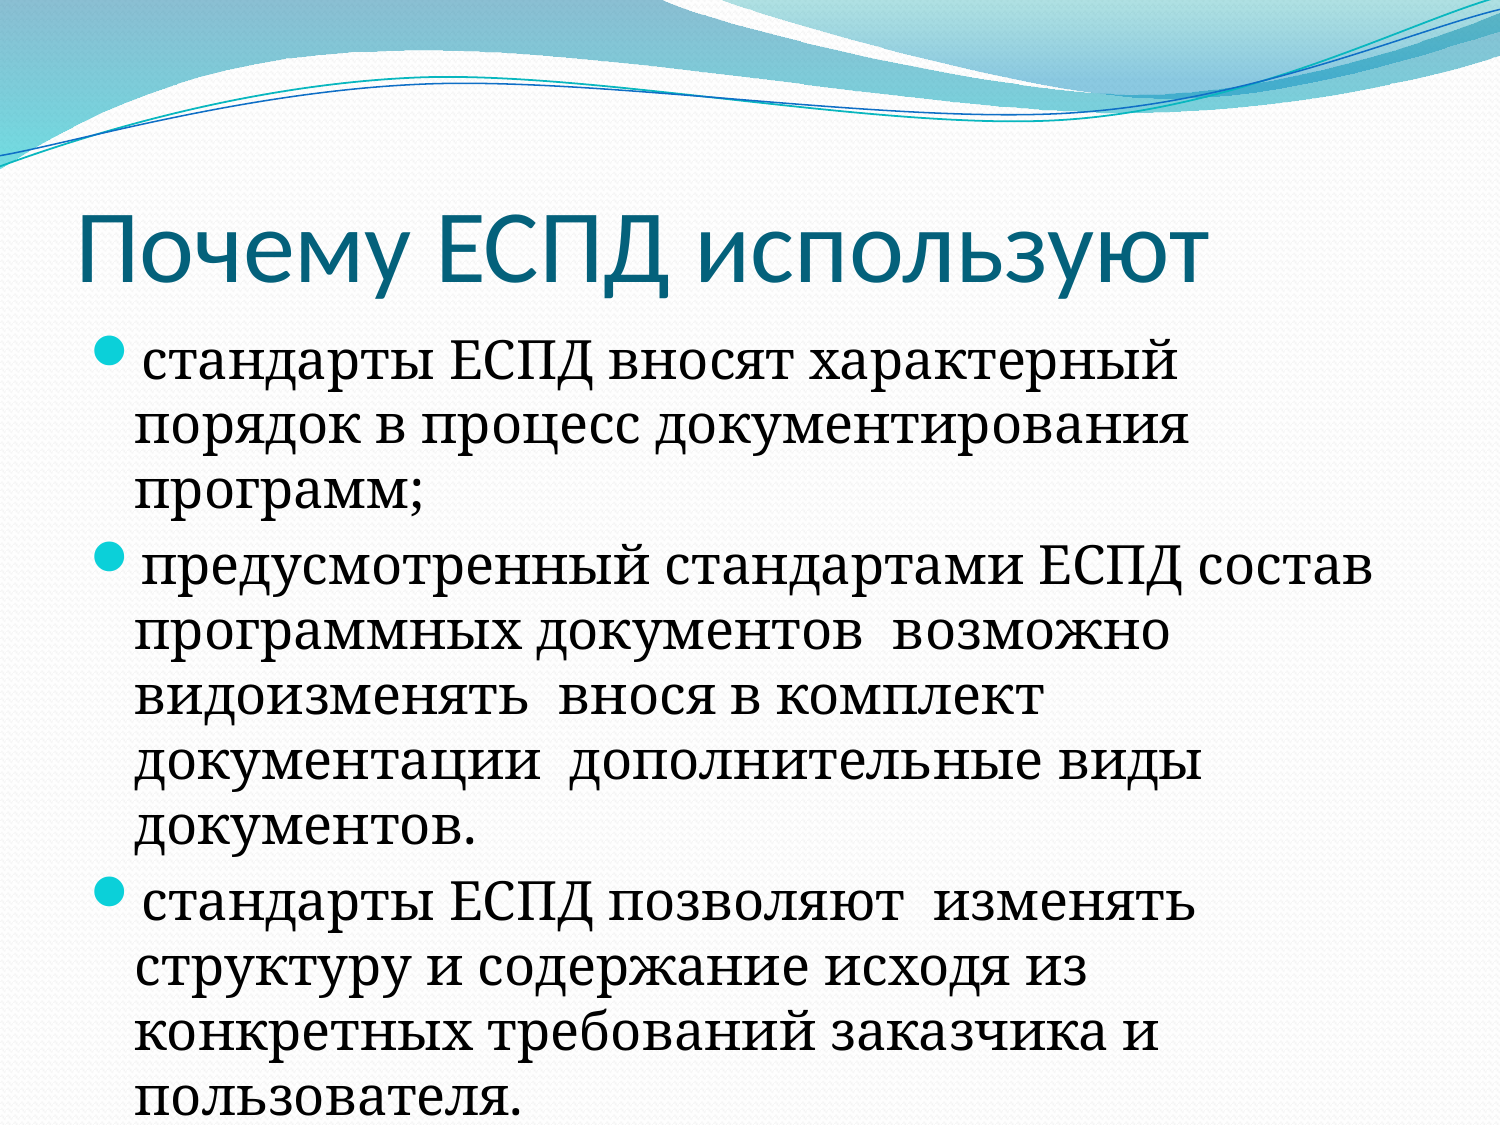

# Почему ЕСПД используют
стандарты ЕСПД вносят характерный порядок в процесс документирования программ;
предусмотренный стандартами ЕСПД состав программных документов  возможно видоизменять  внося в комплект документации  дополнительные виды документов.
стандарты ЕСПД позволяют  изменять структуру и содержание исходя из конкретных требований заказчика и пользователя.